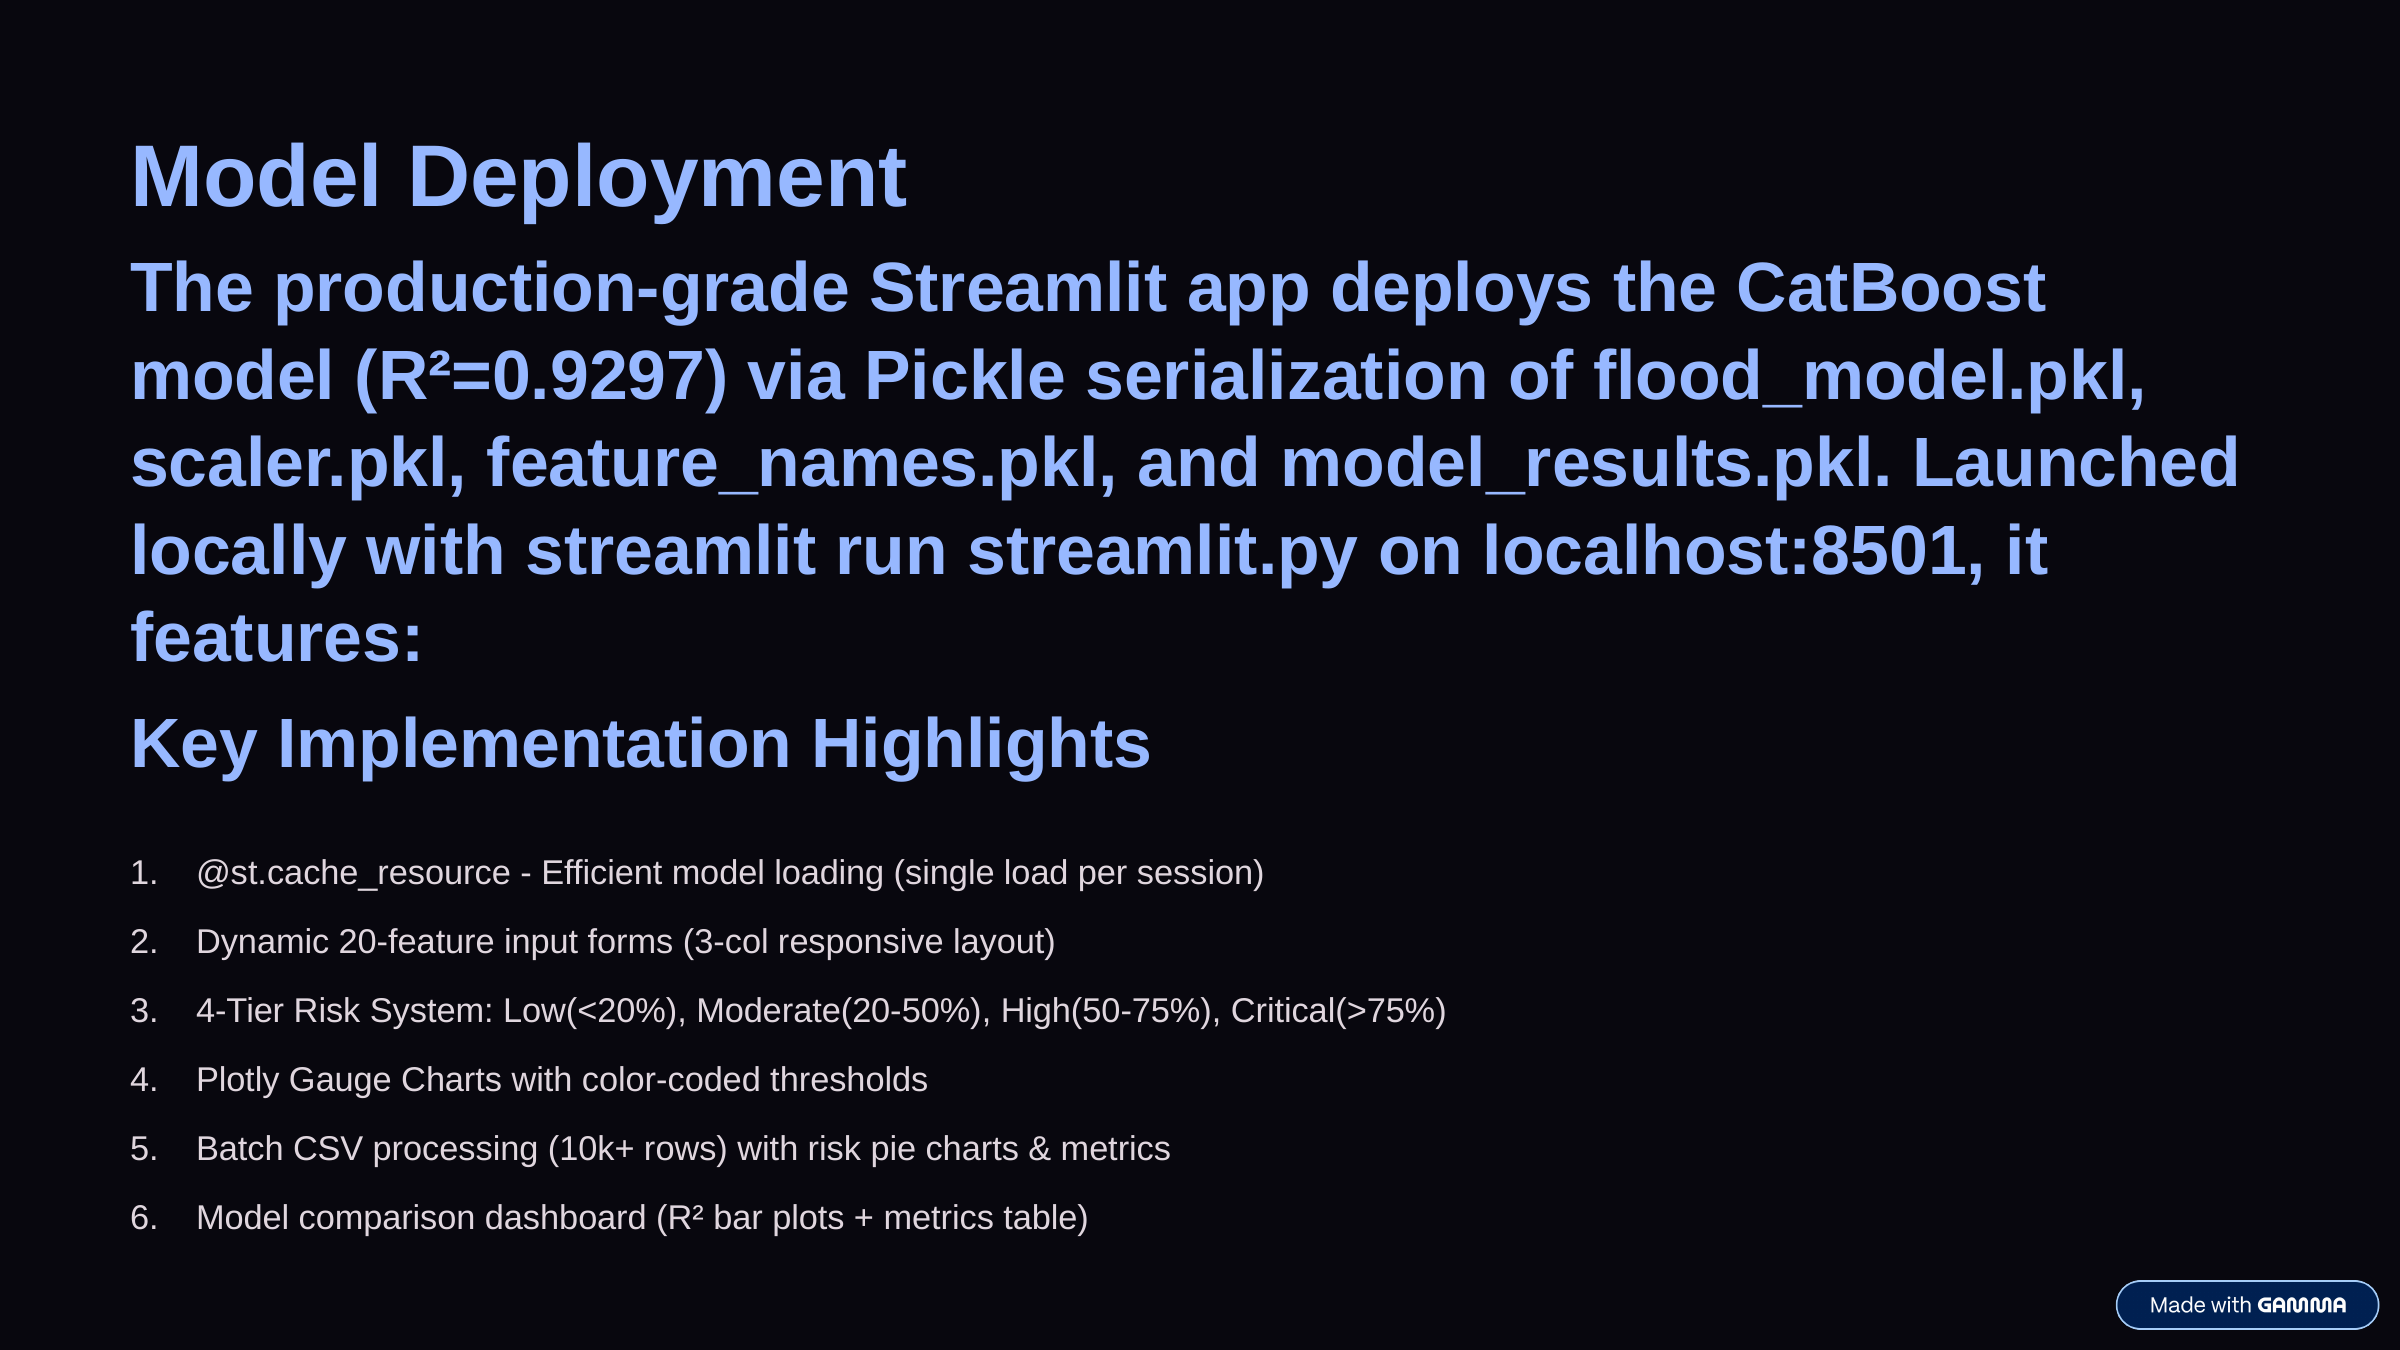

Model Deployment
The production-grade Streamlit app deploys the CatBoost model (R²=0.9297) via Pickle serialization of flood_model.pkl, scaler.pkl, feature_names.pkl, and model_results.pkl. Launched locally with streamlit run streamlit.py on localhost:8501, it features:
Key Implementation Highlights
 @st.cache_resource - Efficient model loading (single load per session)
 Dynamic 20-feature input forms (3-col responsive layout)
 4-Tier Risk System: Low(<20%), Moderate(20-50%), High(50-75%), Critical(>75%)
 Plotly Gauge Charts with color-coded thresholds
 Batch CSV processing (10k+ rows) with risk pie charts & metrics
 Model comparison dashboard (R² bar plots + metrics table)